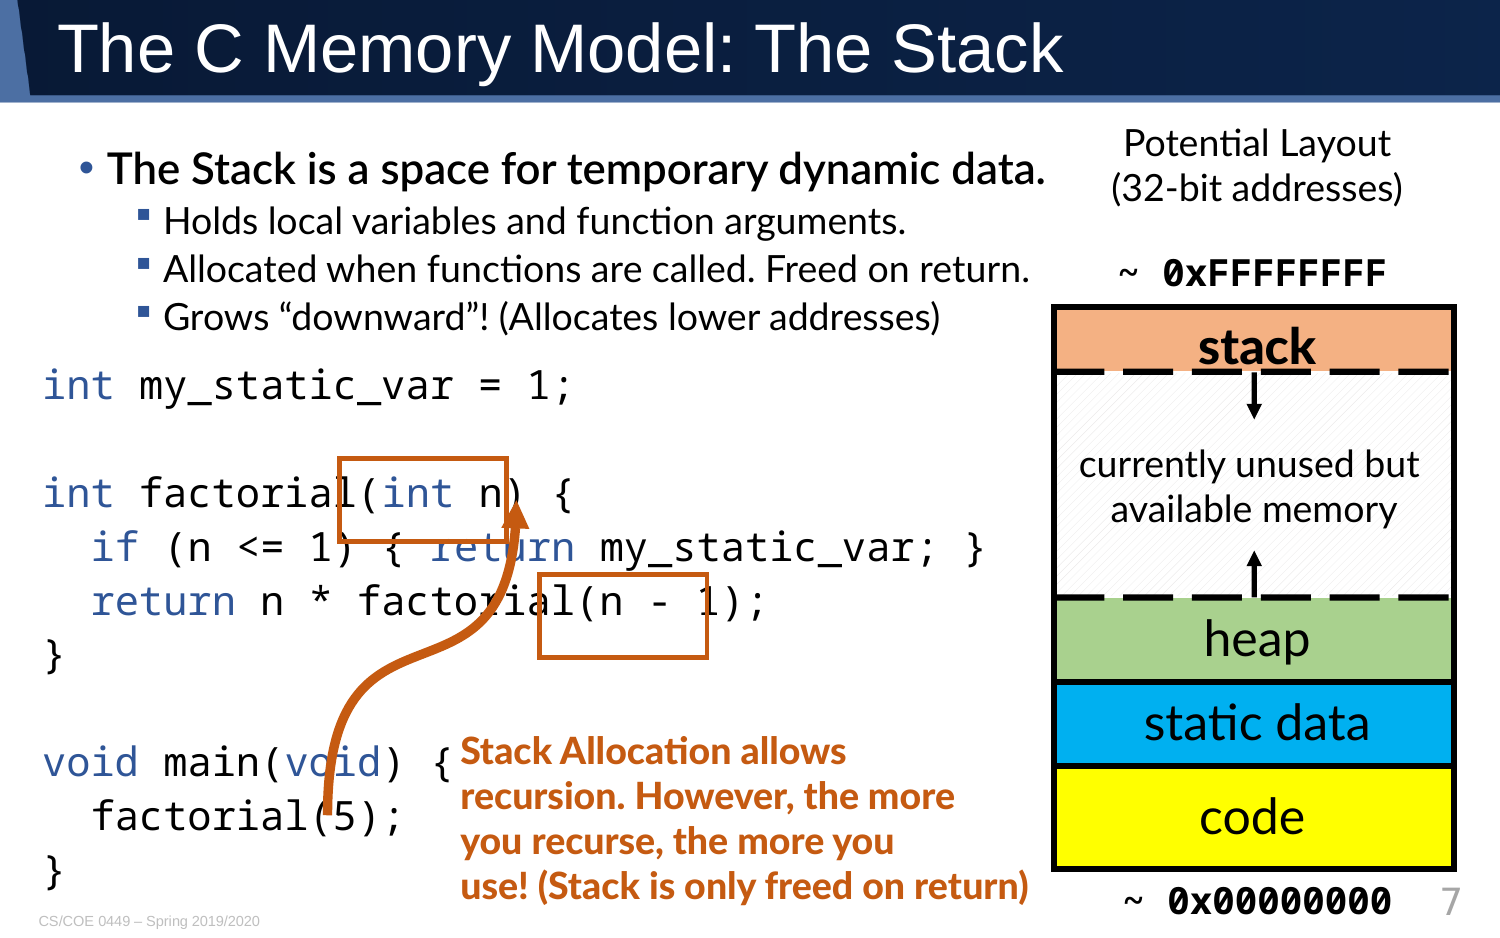

# The C Memory Model: The Stack
Potential Layout
(32-bit addresses)
~ 0xFFFFFFFF

stack

currently unused but
available memory

heap

static data

code
~ 0x00000000

The Stack is a space for temporary dynamic data.
Holds local variables and function arguments.
Allocated when functions are called. Freed on return.
Grows “downward”! (Allocates lower addresses)
int my_static_var = 1;

int factorial(int n) {
  if (n <= 1) { return my_static_var; }
  return n * factorial(n - 1);
}

void main(void) {
  factorial(5);
}

Stack Allocation allows
recursion. However, the more
you recurse, the more you
use! (Stack is only freed on return)
7
CS/COE 0449 – Spring 2019/2020